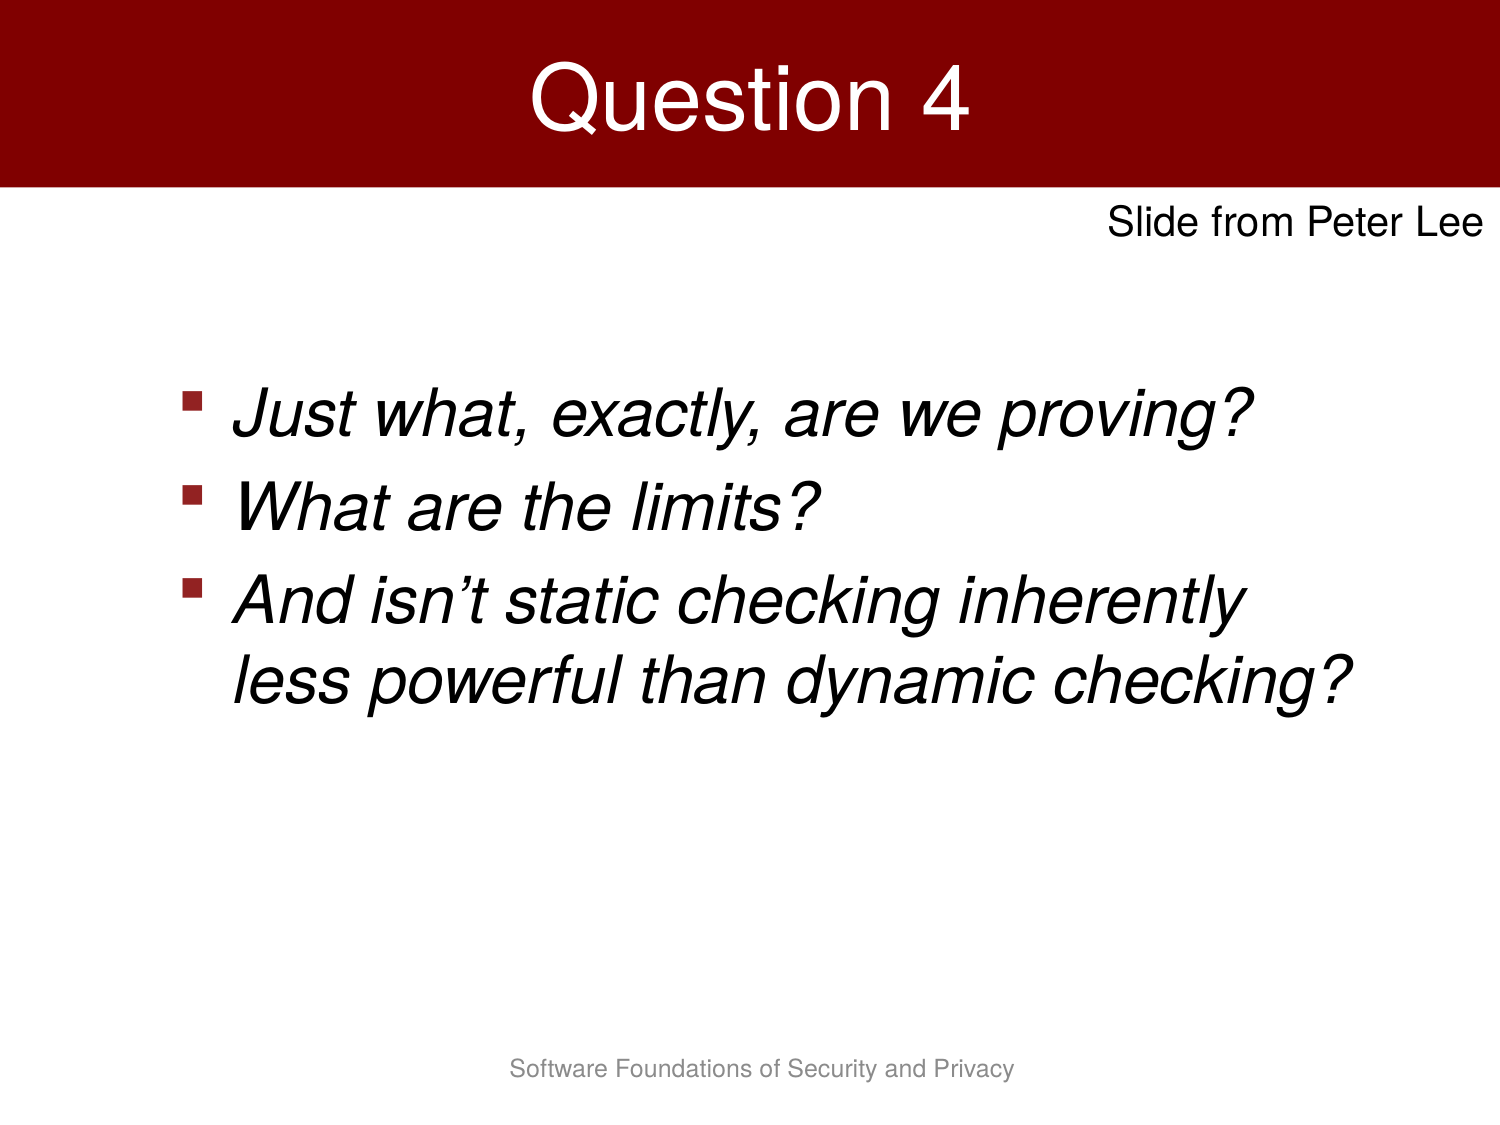

# Question 4
Slide from Peter Lee
Just what, exactly, are we proving?
What are the limits?
And isn’t static checking inherently less powerful than dynamic checking?